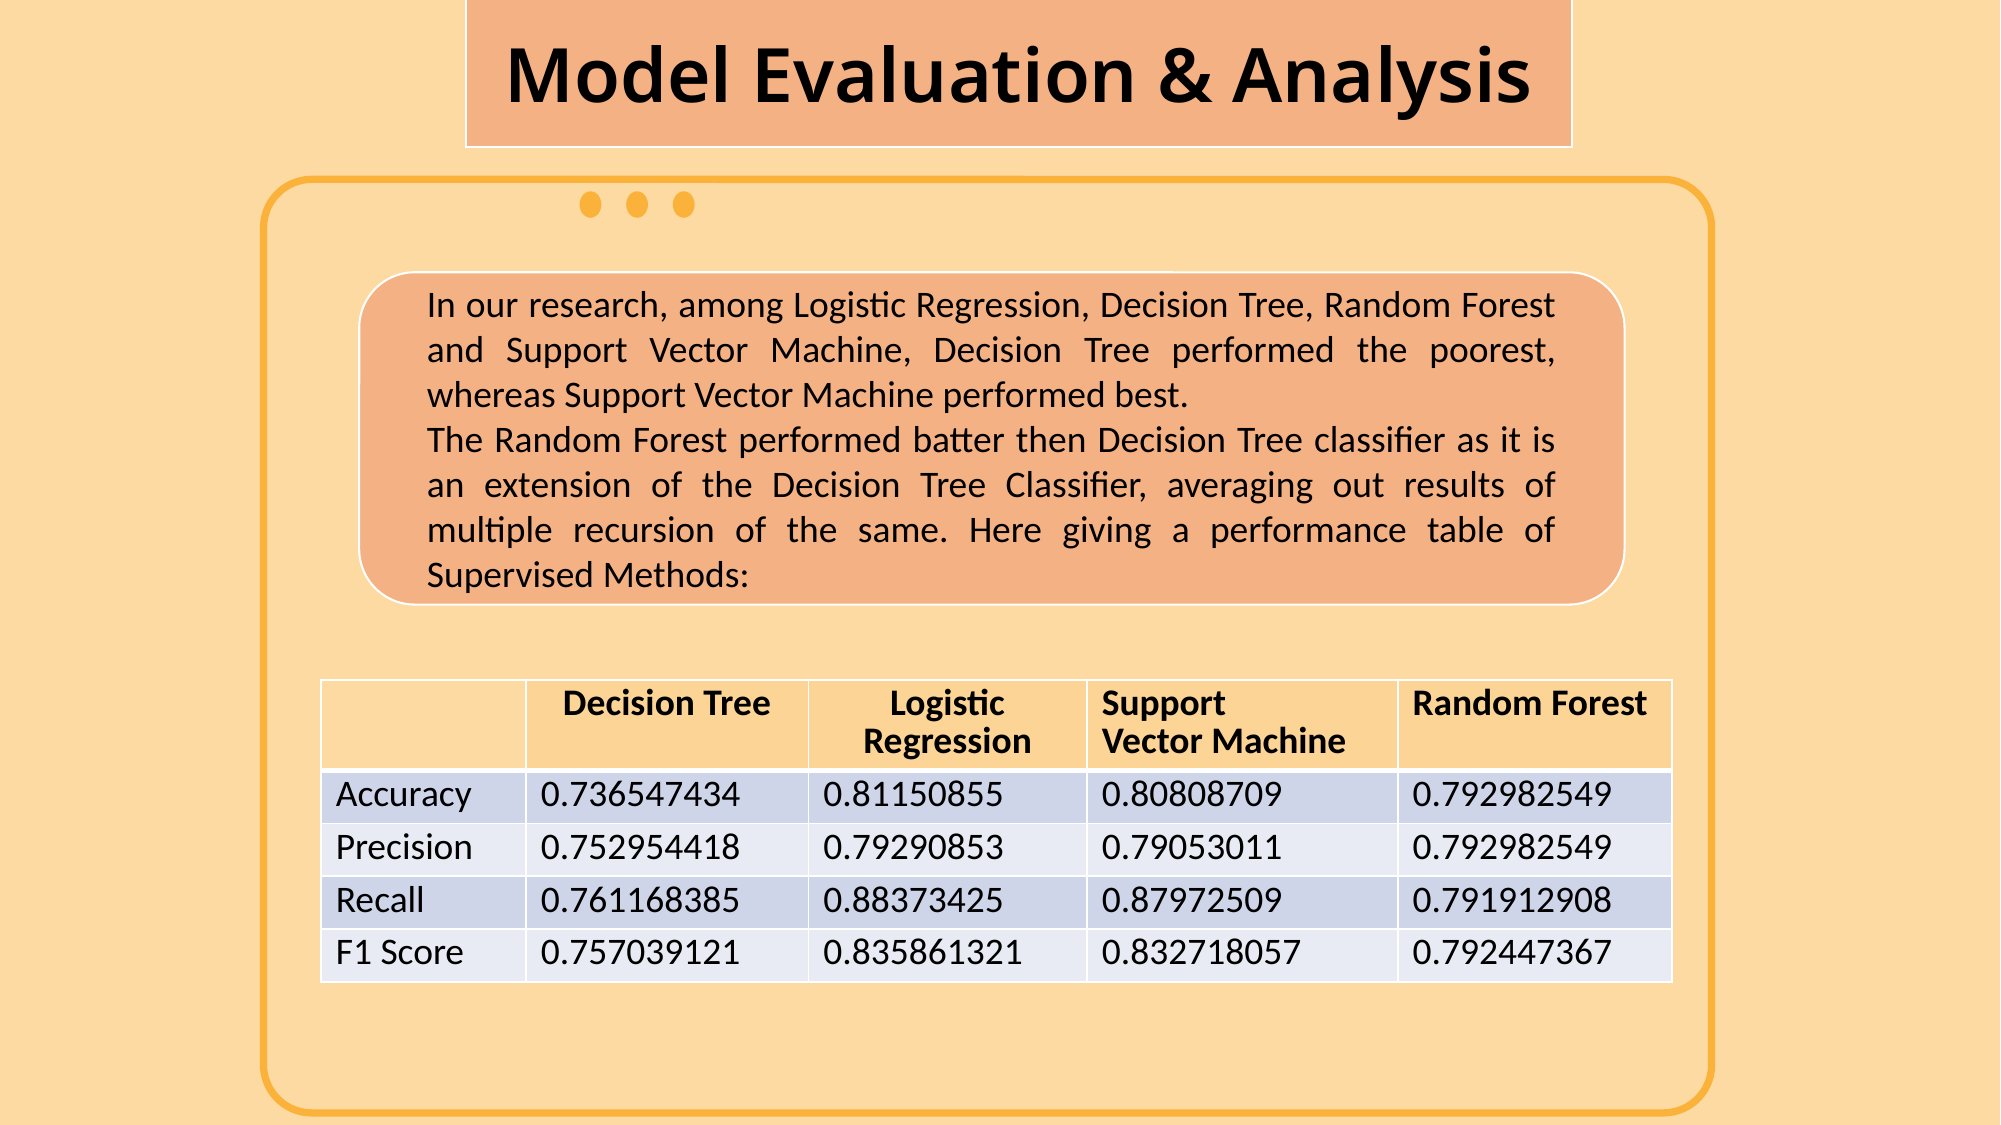

Model Evaluation & Analysis

In our research, among Logistic Regression, Decision Tree, Random Forest and Support Vector Machine, Decision Tree performed the poorest, whereas Support Vector Machine performed best.
The Random Forest performed batter then Decision Tree classifier as it is an extension of the Decision Tree Classifier, averaging out results of multiple recursion of the same. Here giving a performance table of Supervised Methods:
|  | Decision Tree | Logistic Regression | Support Vector Machine | Random Forest |
| --- | --- | --- | --- | --- |
| Accuracy | 0.736547434 | 0.81150855 | 0.80808709 | 0.792982549 |
| Precision | 0.752954418 | 0.79290853 | 0.79053011 | 0.792982549 |
| Recall | 0.761168385 | 0.88373425 | 0.87972509 | 0.791912908 |
| F1 Score | 0.757039121 | 0.835861321 | 0.832718057 | 0.792447367 |